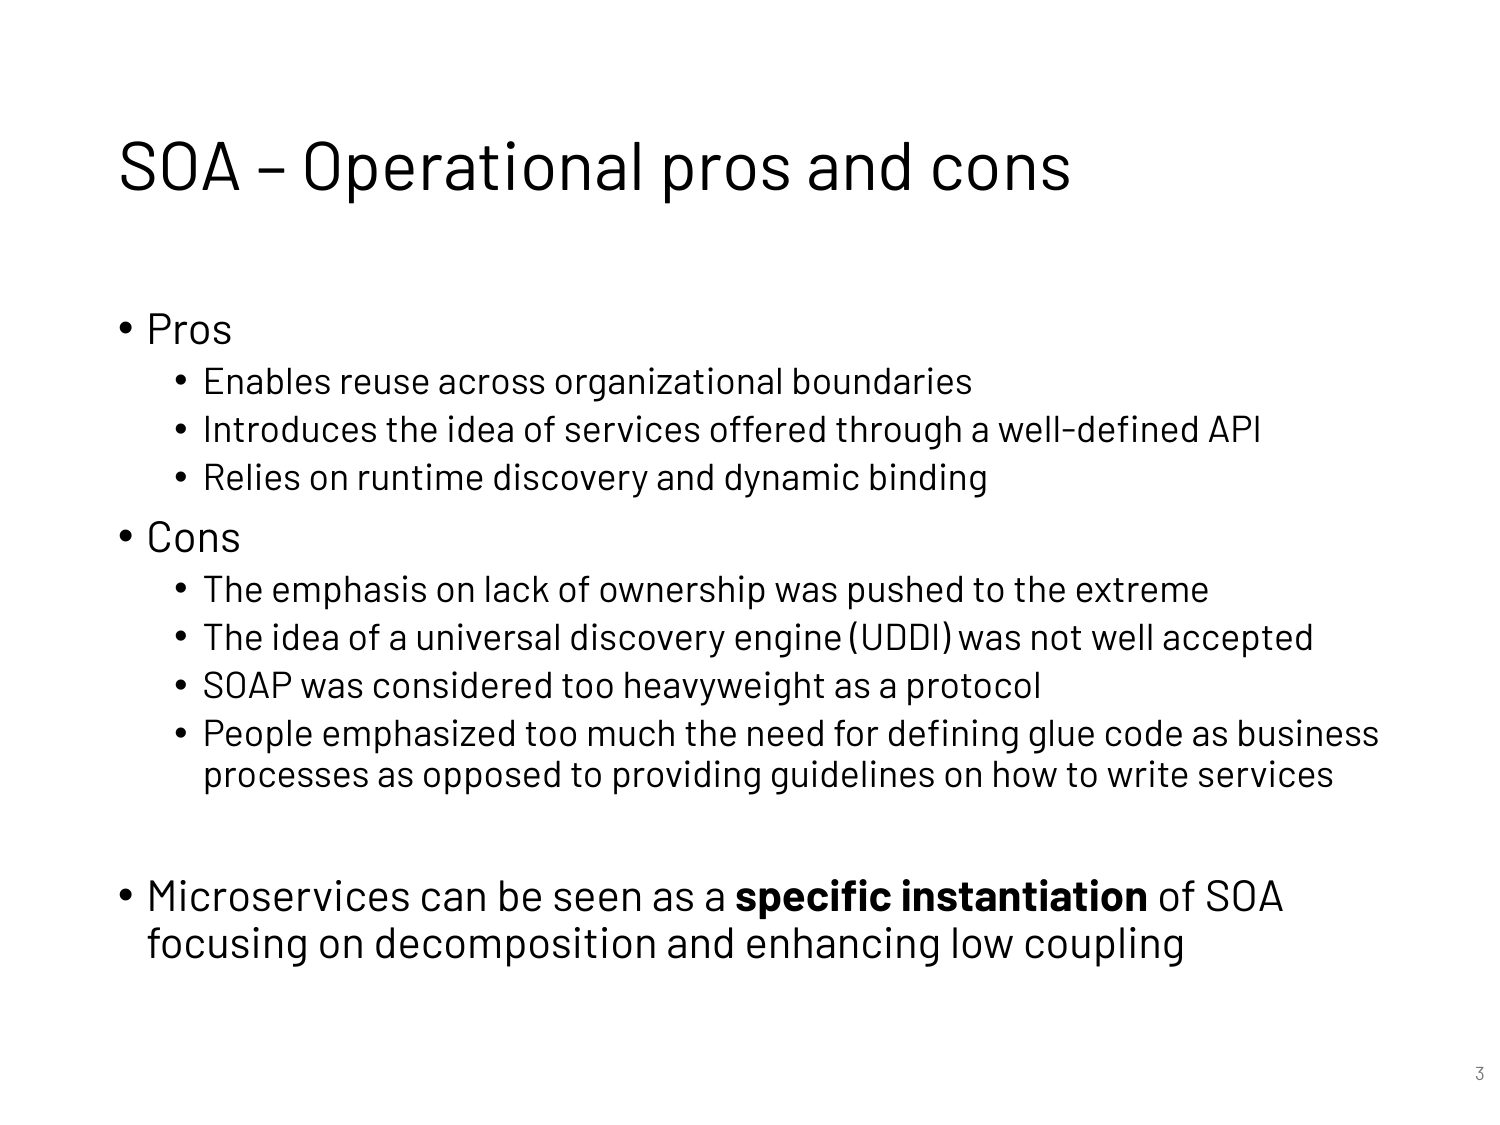

# SOA – Operational pros and cons
Pros
Enables reuse across organizational boundaries
Introduces the idea of services offered through a well-defined API
Relies on runtime discovery and dynamic binding
Cons
The emphasis on lack of ownership was pushed to the extreme
The idea of a universal discovery engine (UDDI) was not well accepted
SOAP was considered too heavyweight as a protocol
People emphasized too much the need for defining glue code as business processes as opposed to providing guidelines on how to write services

Microservices can be seen as a specific instantiation of SOA focusing on decomposition and enhancing low coupling
3